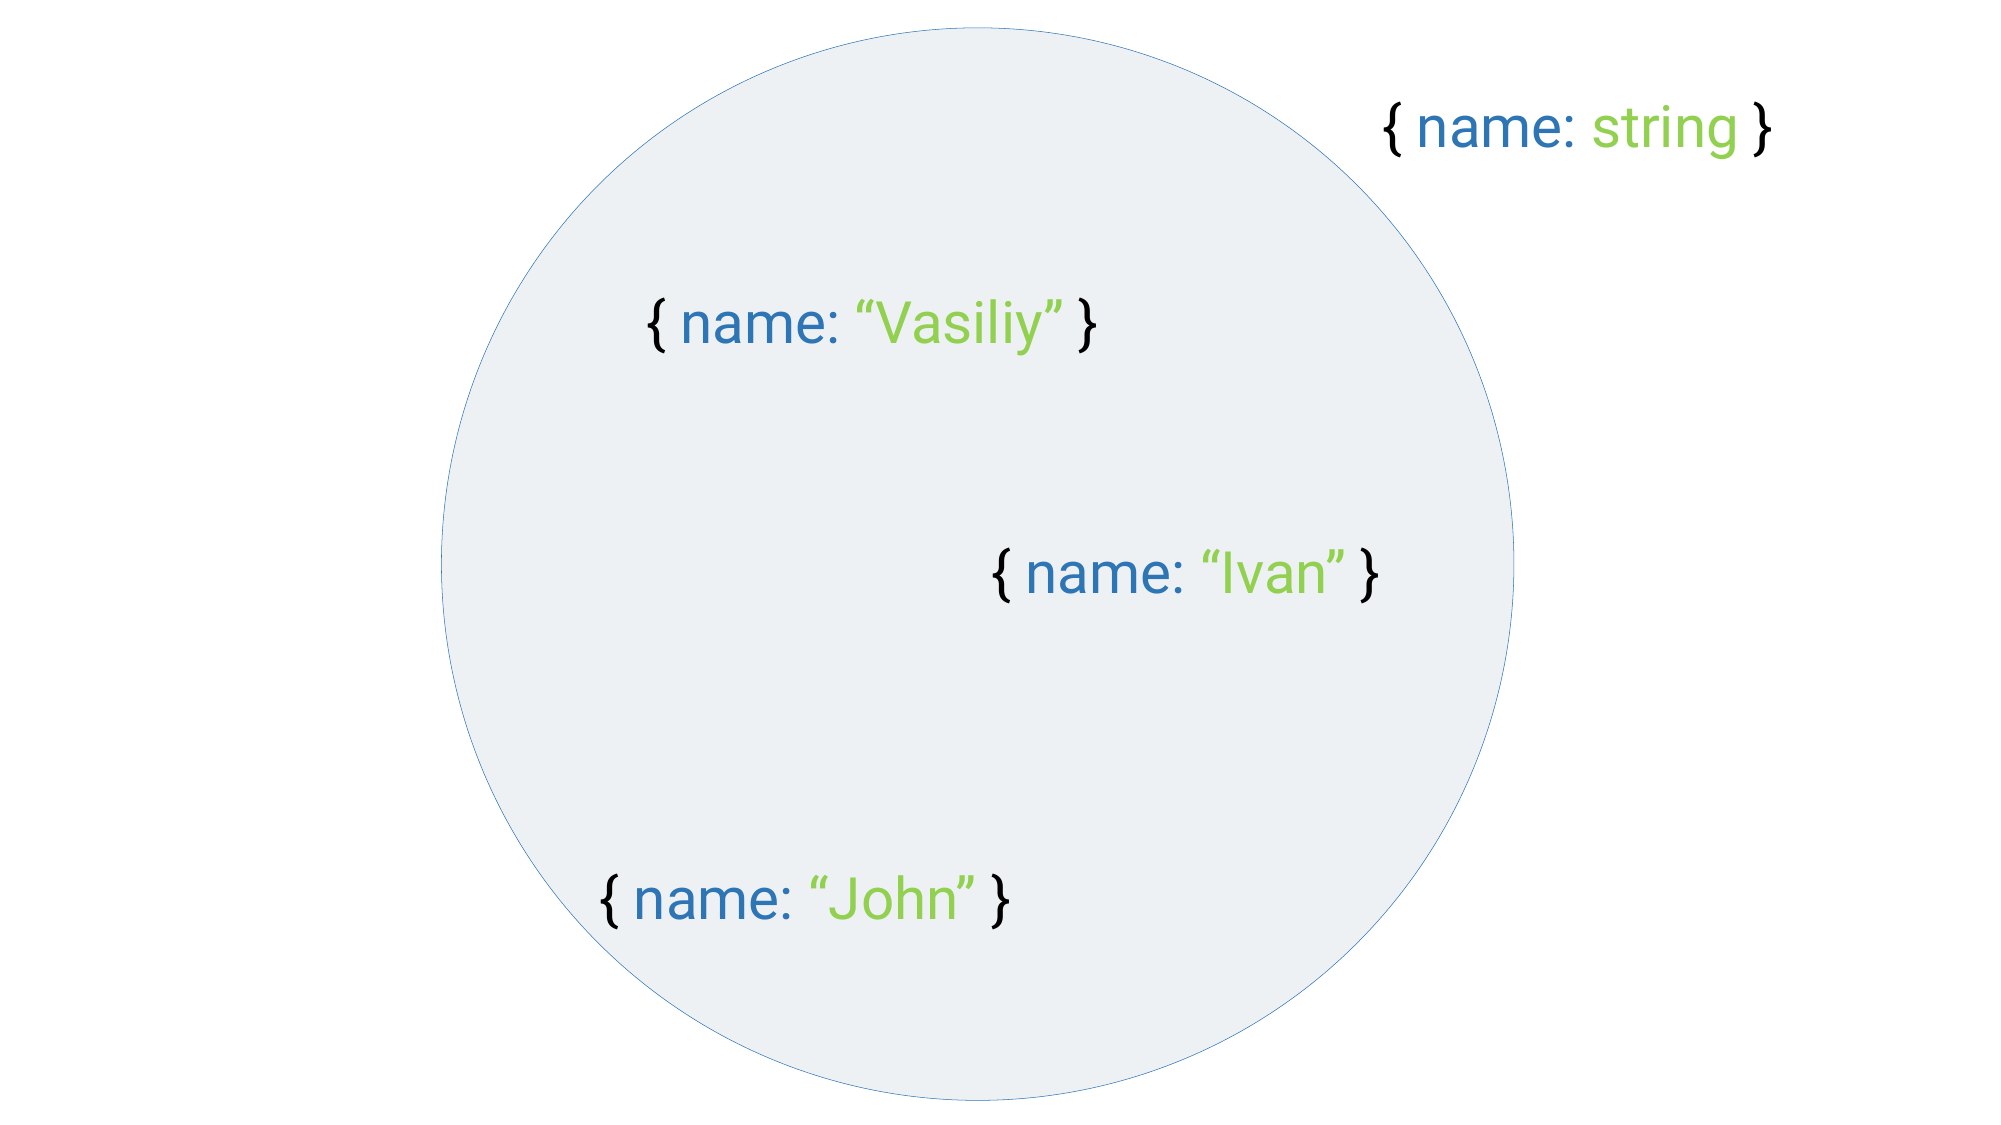

{ name: string }
{ name: “Vasiliy” }
{ name: “Ivan” }
{ name: “John” }